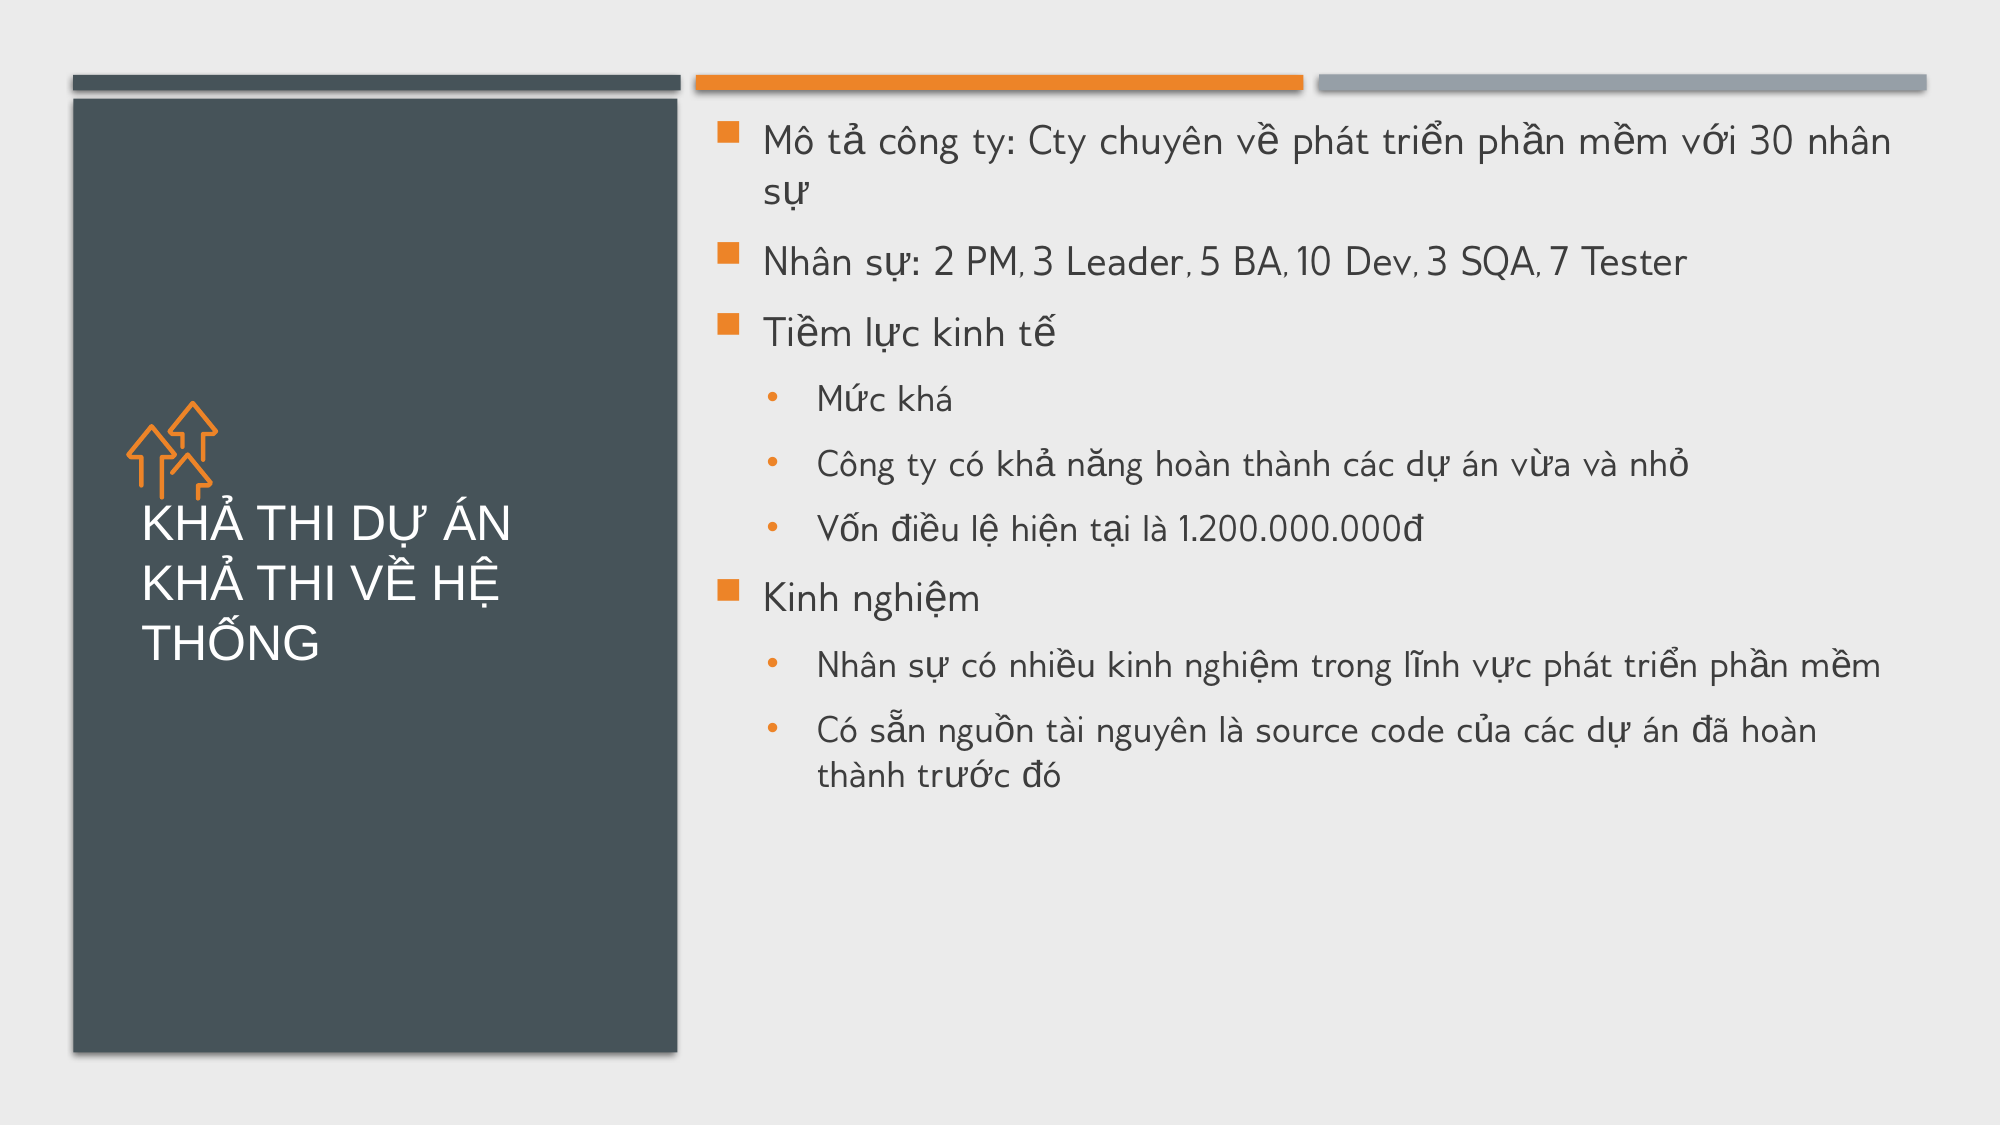

Mô tả công ty: Cty chuyên về phát triển phần mềm với 30 nhân sự
Nhân sự: 2 PM, 3 Leader, 5 BA, 10 Dev, 3 SQA, 7 Tester
Tiềm lực kinh tế
Mức khá
Công ty có khả năng hoàn thành các dự án vừa và nhỏ
Vốn điều lệ hiện tại là 1.200.000.000đ
Kinh nghiệm
Nhân sự có nhiều kinh nghiệm trong lĩnh vực phát triển phần mềm
Có sẵn nguồn tài nguyên là source code của các dự án đã hoàn thành trước đó

# Khả thi dự án Khả thi về hệ thống